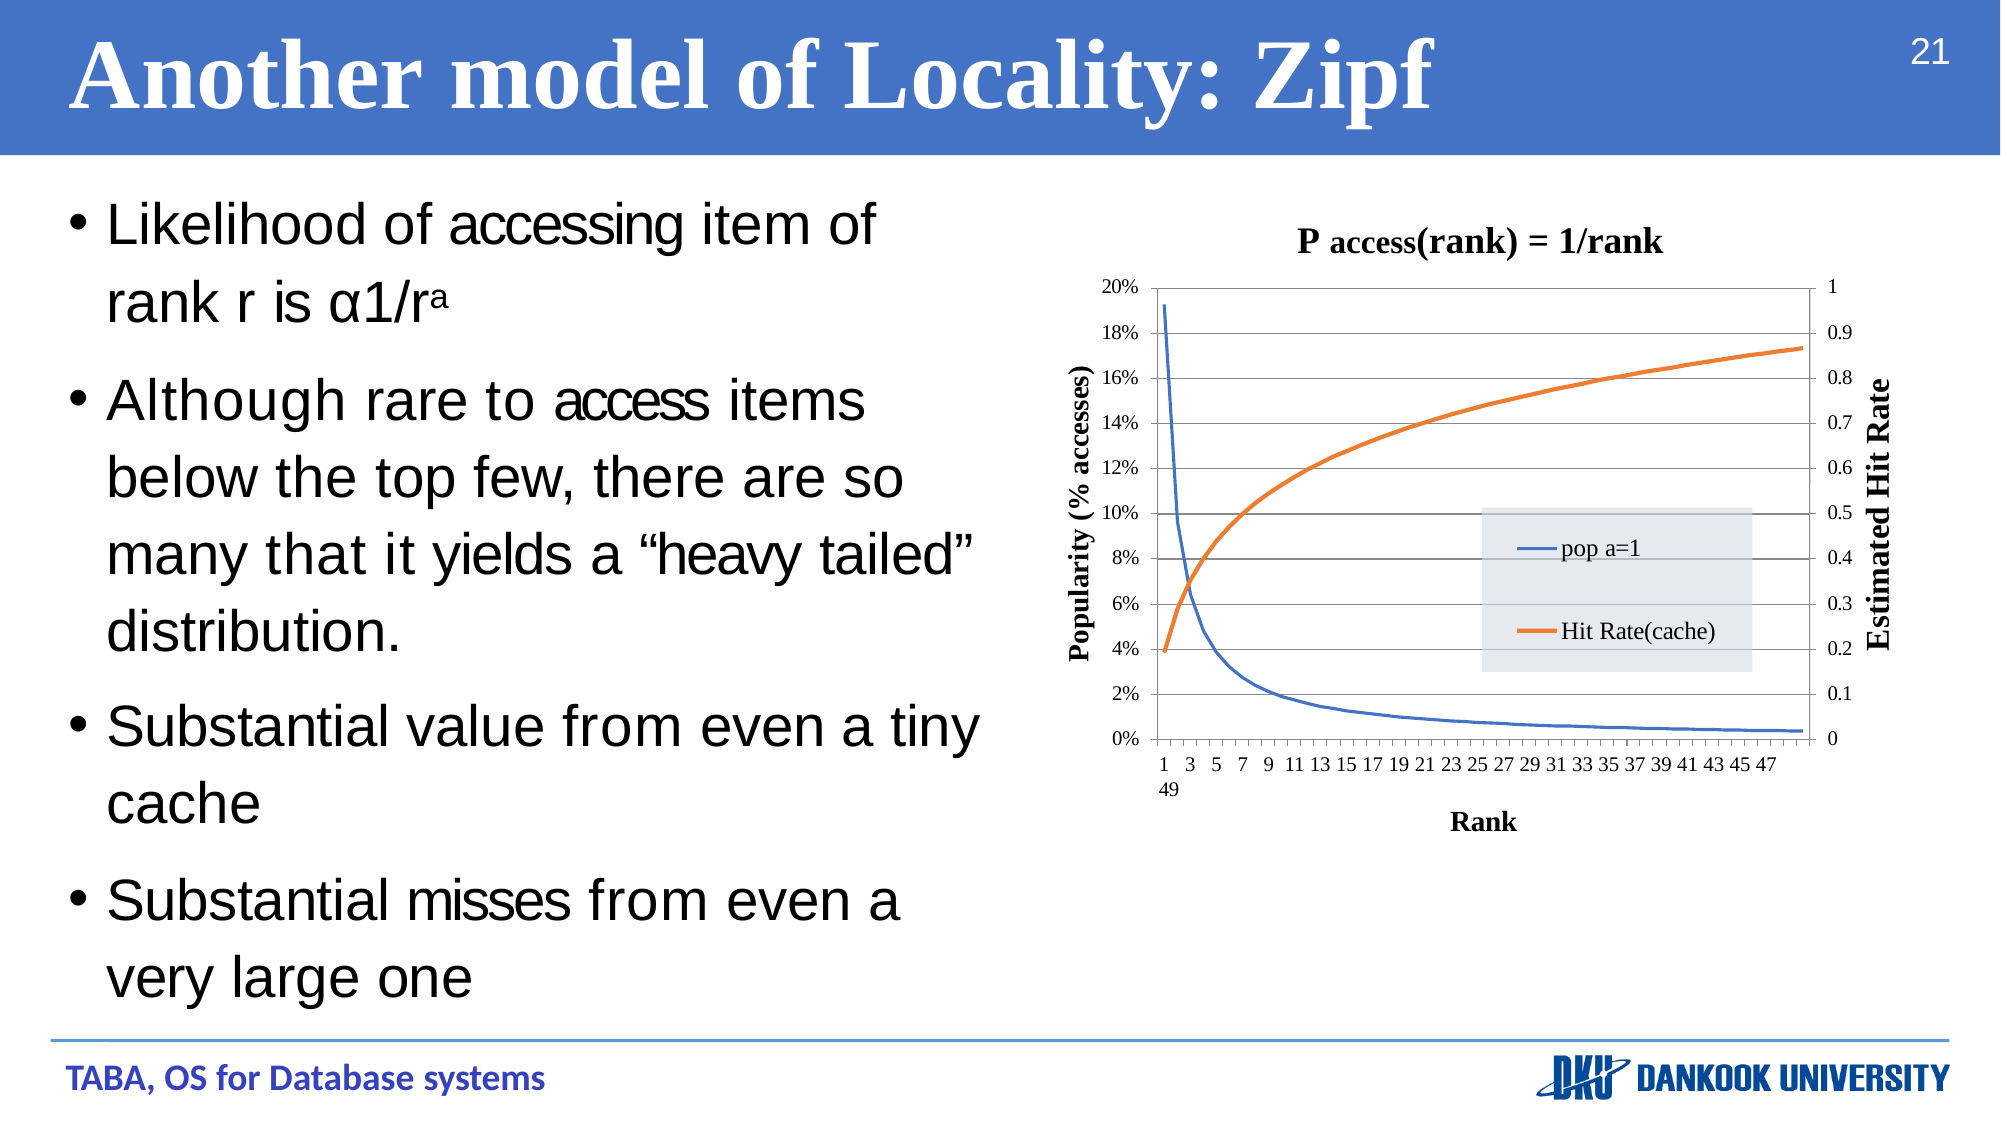

# Another model of Locality: Zipf
21
Likelihood of accessing item of rank r is α1/ra
Although rare to access items below the top few, there are so many that it yields a “heavy tailed” distribution.
Substantial value from even a tiny cache
Substantial misses from even a very large one
P access(rank) = 1/rank
20%
1

18%
0.9
16%
0.8
Popularity (% accesses)
Estimated Hit Rate
14%
0.7
12%
0.6
10%
0.5
pop a=1

Hit Rate(cache)
8%
0.4
6%
0.3
4%
0.2
2%
0.1
0%
0
1 3 5 7 9 11 13 15 17 19 21 23 25 27 29 31 33 35 37 39 41 43 45 47 49
Rank
TABA, OS for Database systems